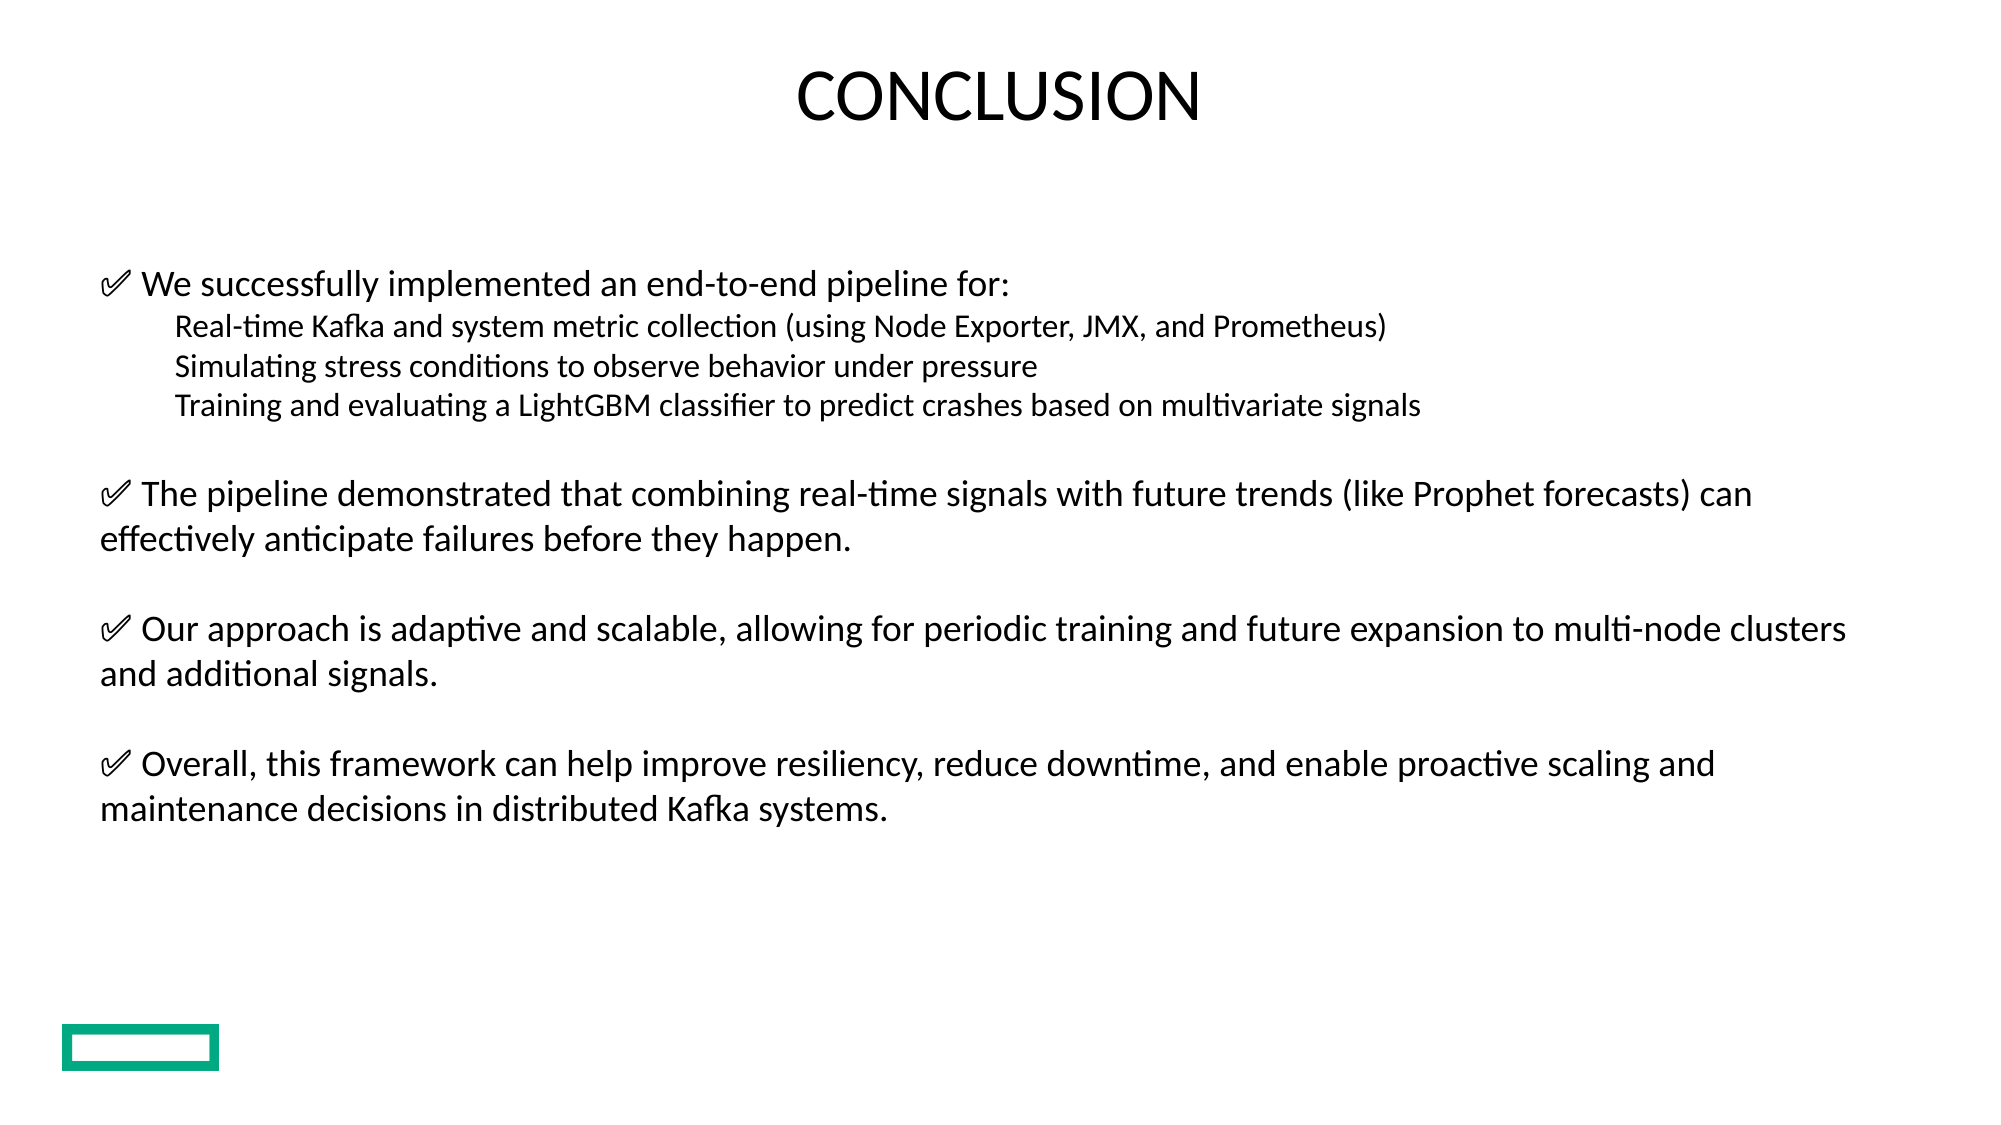

# CONCLUSION
✅ We successfully implemented an end-to-end pipeline for:
Real-time Kafka and system metric collection (using Node Exporter, JMX, and Prometheus)
Simulating stress conditions to observe behavior under pressure
Training and evaluating a LightGBM classifier to predict crashes based on multivariate signals

✅ The pipeline demonstrated that combining real-time signals with future trends (like Prophet forecasts) can effectively anticipate failures before they happen.

✅ Our approach is adaptive and scalable, allowing for periodic training and future expansion to multi-node clusters and additional signals.

✅ Overall, this framework can help improve resiliency, reduce downtime, and enable proactive scaling and maintenance decisions in distributed Kafka systems.